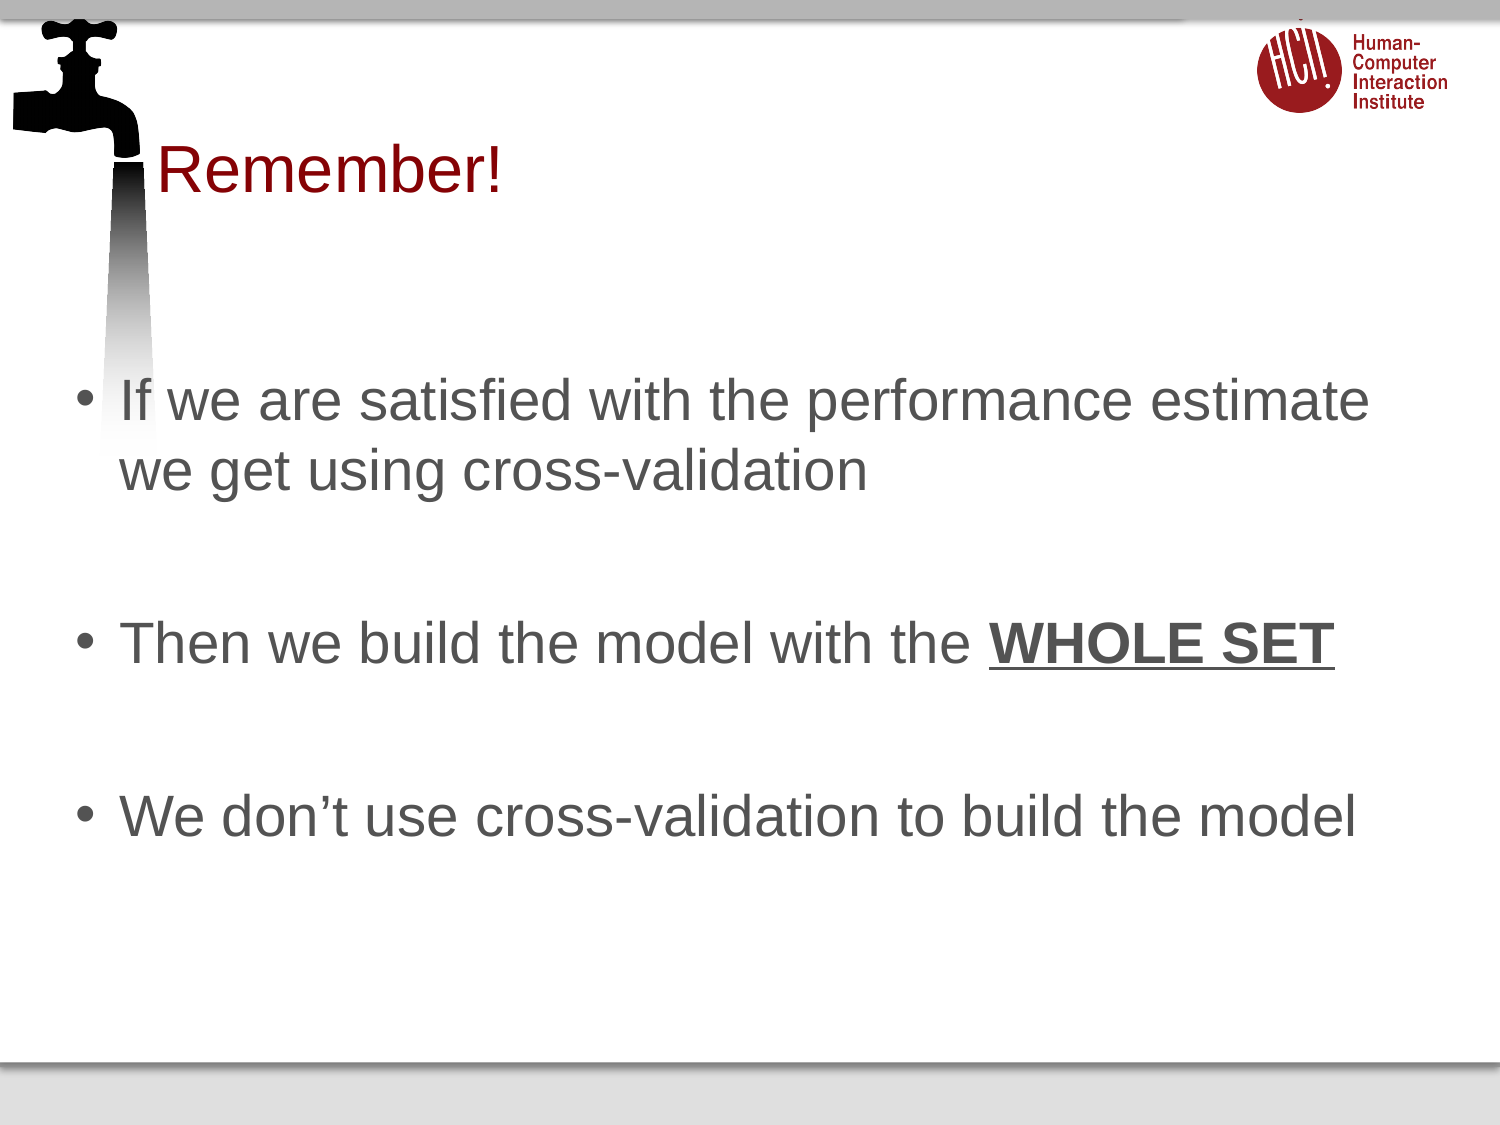

# Remember!
If we are satisfied with the performance estimate we get using cross-validation

Then we build the model with the WHOLE SET

We don’t use cross-validation to build the model